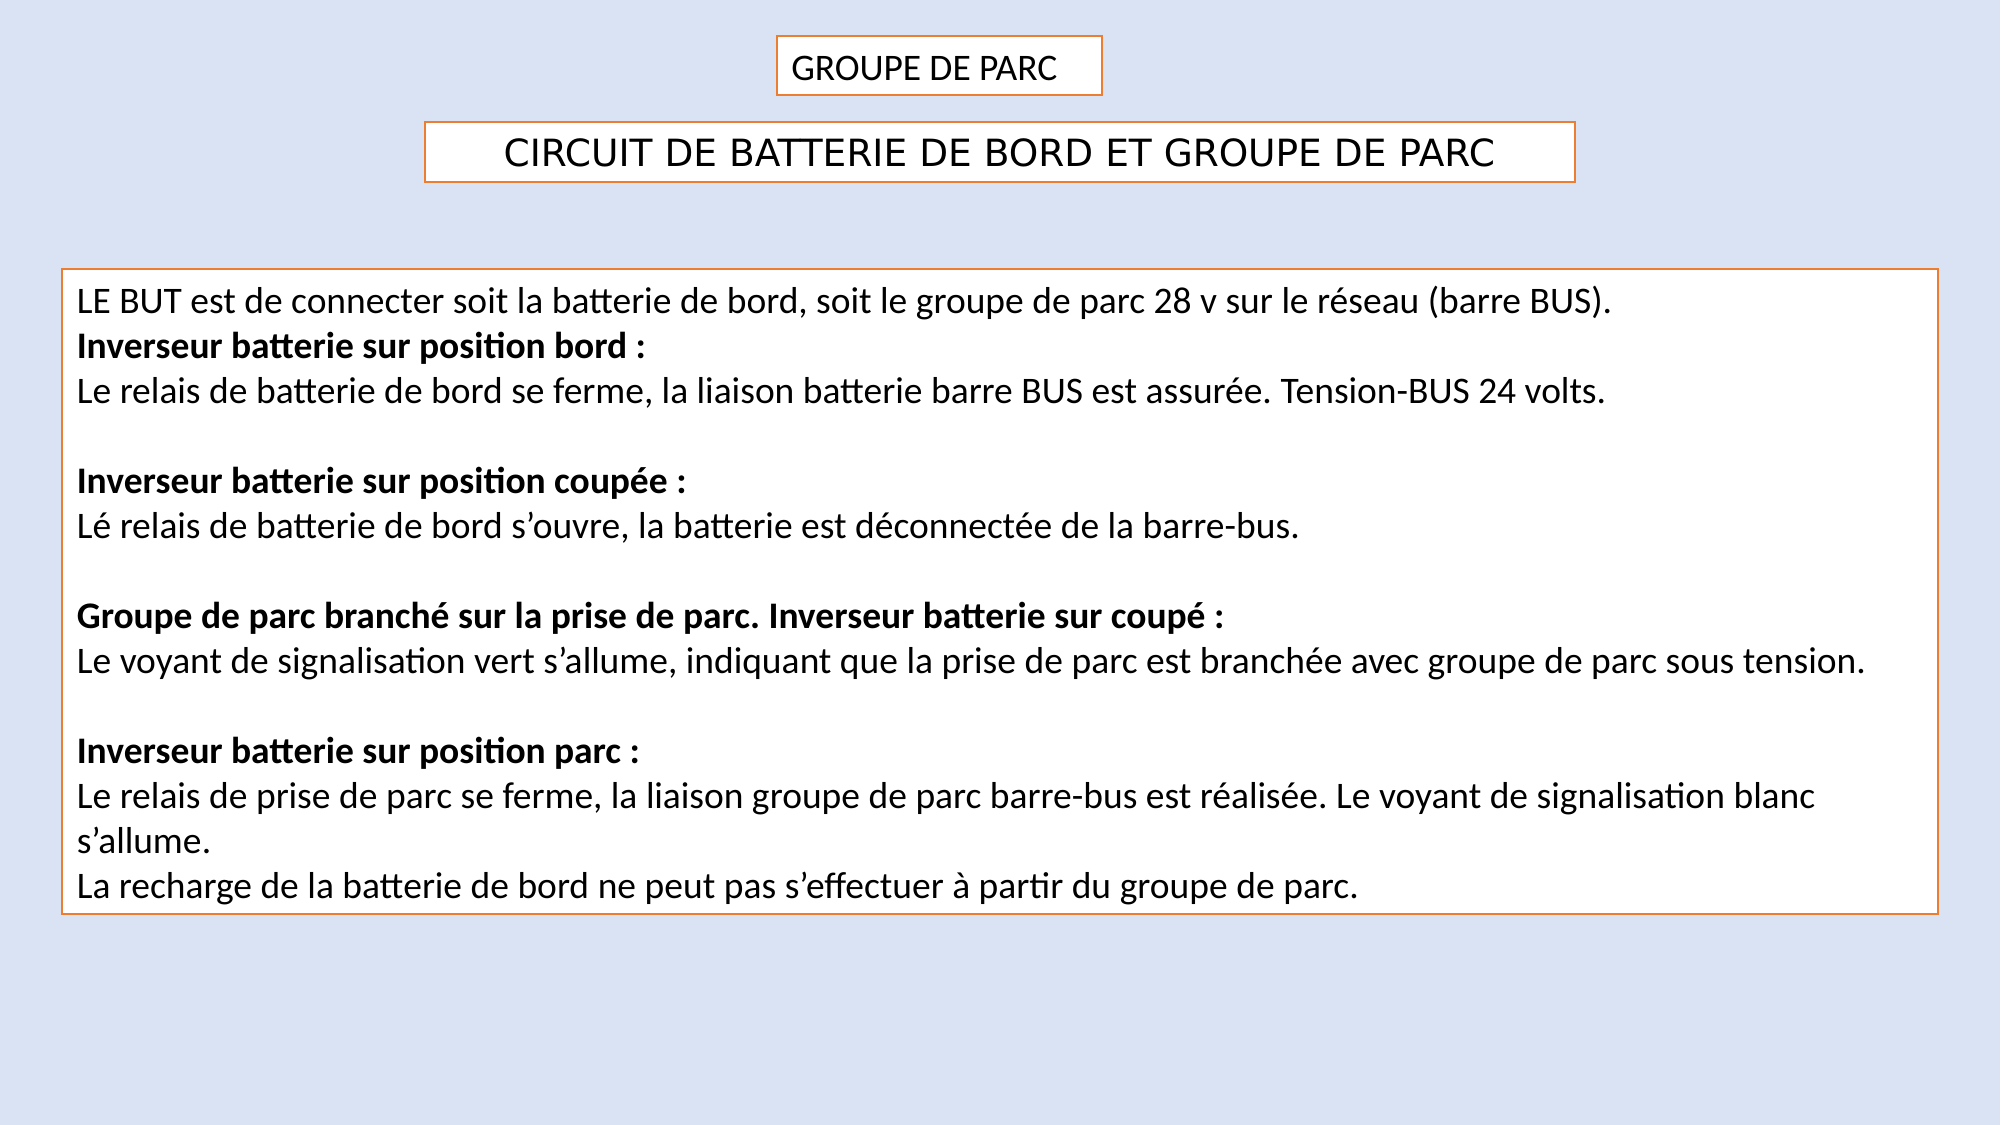

GROUPE DE PARC
CIRCUIT DE BATTERIE DE BORD ET GROUPE DE PARC
LE BUT est de connecter soit la batterie de bord, soit le groupe de parc 28 v sur le réseau (barre BUS).
Inverseur batterie sur position bord :
Le relais de batterie de bord se ferme, la liaison batterie barre BUS est assurée. Tension-BUS 24 volts.

Inverseur batterie sur position coupée :
Lé relais de batterie de bord s’ouvre, la batterie est déconnectée de la barre-bus.

Groupe de parc branché sur la prise de parc. Inverseur batterie sur coupé :
Le voyant de signalisation vert s’allume, indiquant que la prise de parc est branchée avec groupe de parc sous tension.

Inverseur batterie sur position parc :
Le relais de prise de parc se ferme, la liaison groupe de parc barre-bus est réalisée. Le voyant de signalisation blanc s’allume.
La recharge de la batterie de bord ne peut pas s’effectuer à partir du groupe de parc.